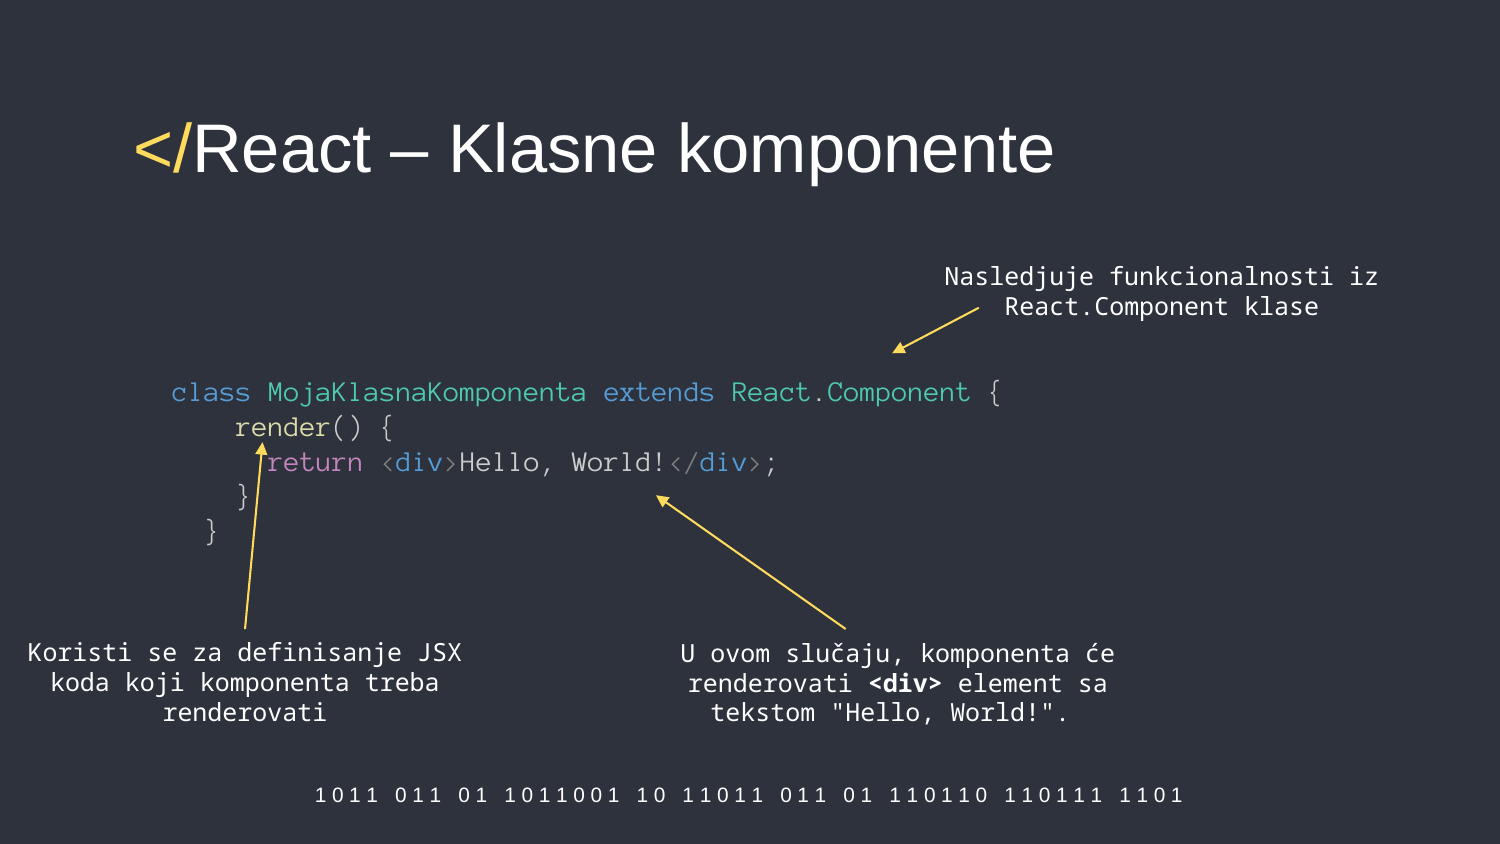

# </React – Klasne komponente
Nasledjuje funkcionalnosti iz React.Component klase
class MojaKlasnaKomponenta extends React.Component {
    render() {
      return <div>Hello, World!</div>;
    }
  }

Koristi se za definisanje JSX koda koji komponenta treba renderovati
U ovom slučaju, komponenta će renderovati <div> element sa tekstom "Hello, World!".